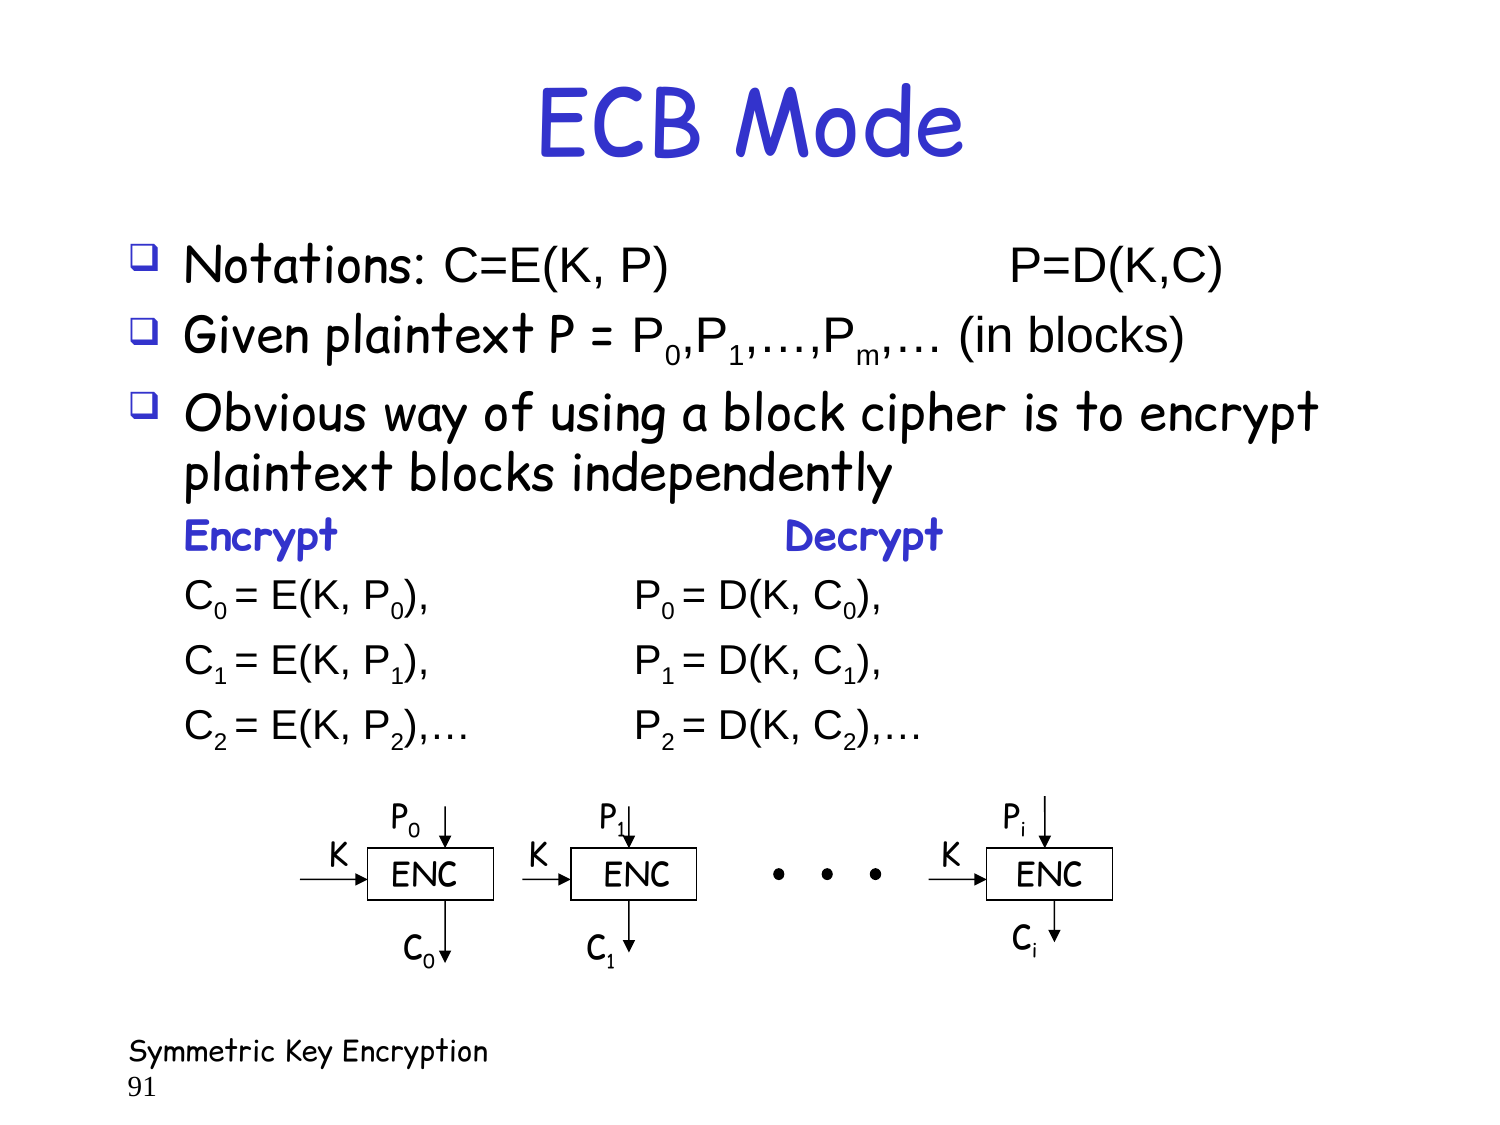

# ECB Mode
Notations: C=E(K, P)	P=D(K,C)
Given plaintext P = P0,P1,…,Pm,… (in blocks)
Obvious way of using a block cipher is to encrypt plaintext blocks independently
	Encrypt 			Decrypt
	C0 = E(K, P0), 		P0 = D(K, C0),
	C1 = E(K, P1),		P1 = D(K, C1),
	C2 = E(K, P2),…		P2 = D(K, C2),…
P1
Pi
P0

K
K
K
ENC
ENC
ENC

Ci
C0
C1
Symmetric Key Encryption                                                                                                     91